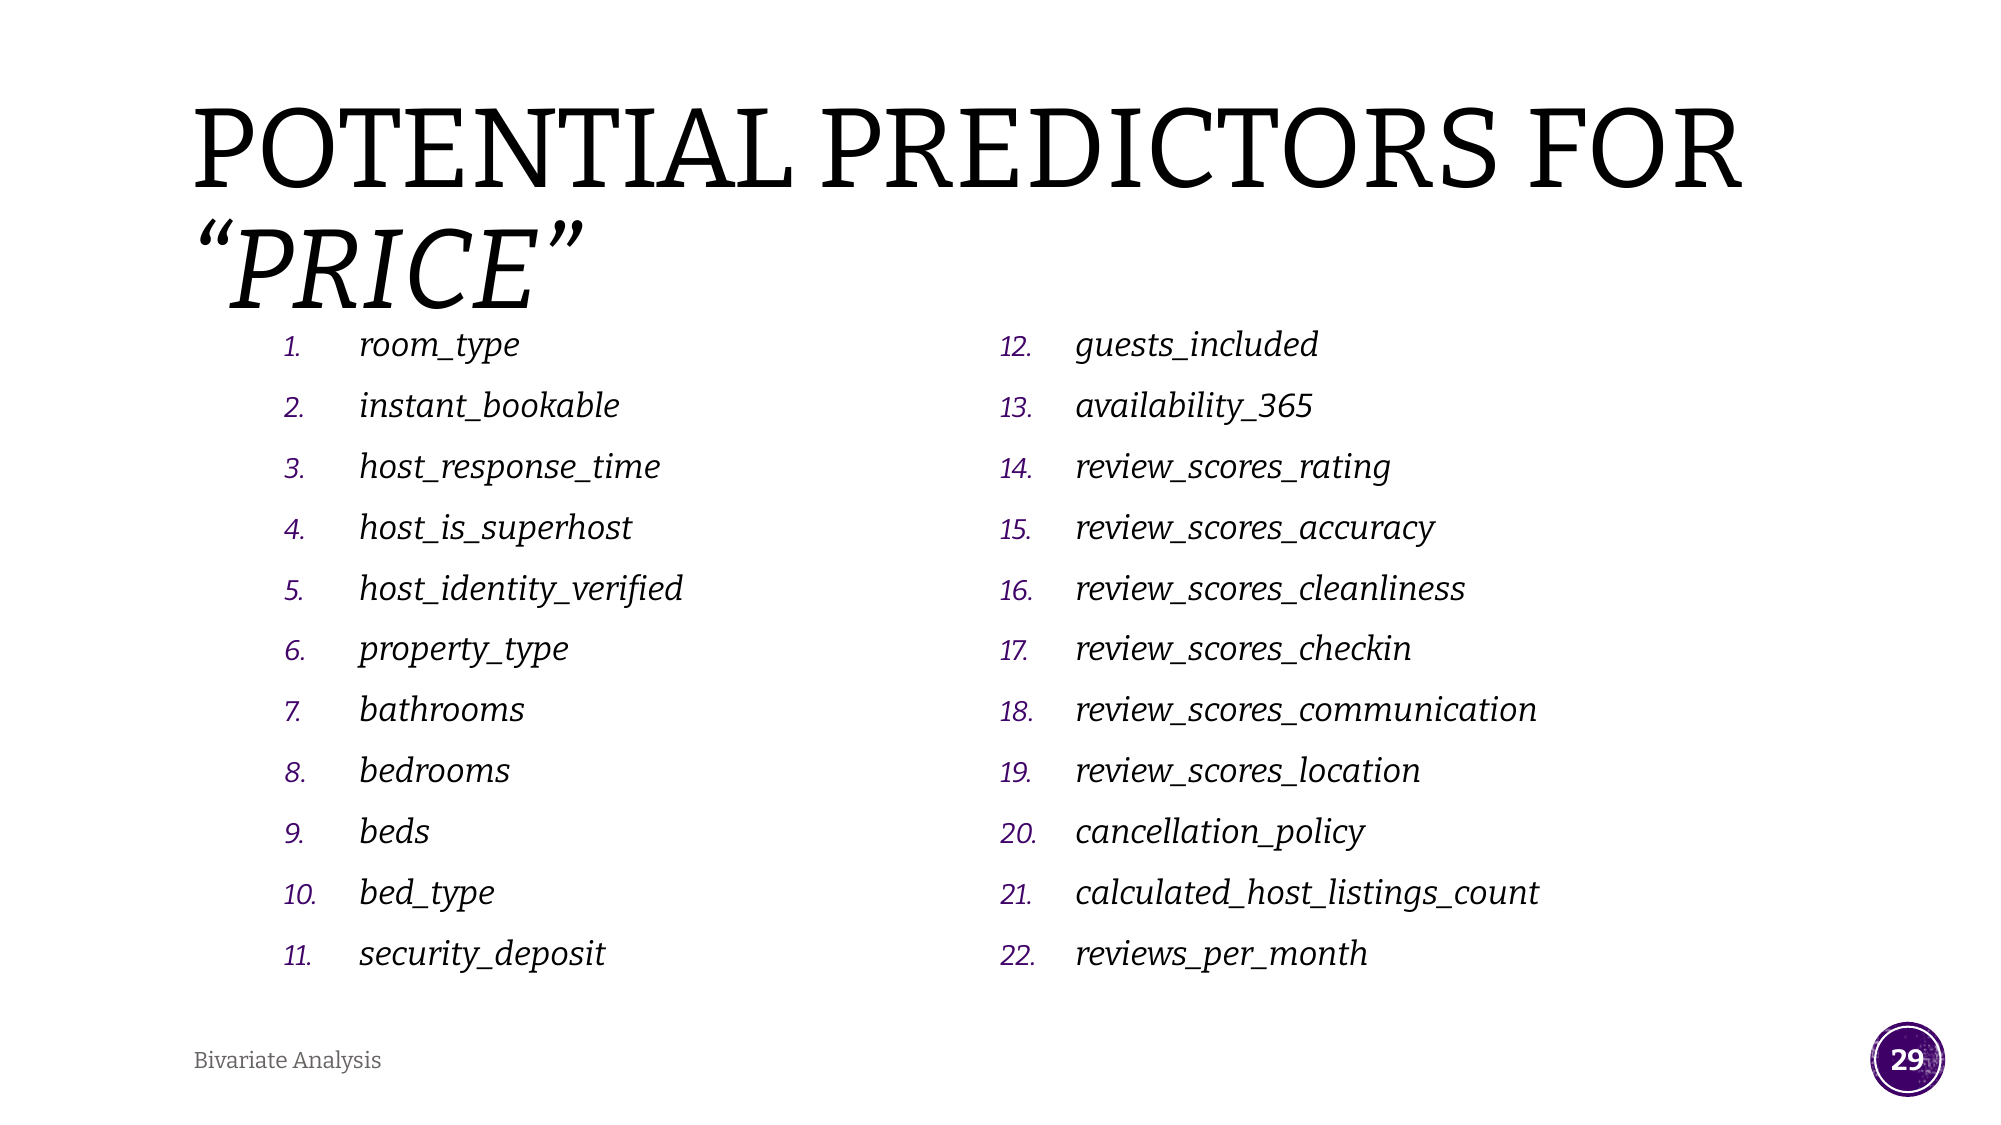

# Potential Predictors for “price”
room_type
instant_bookable
host_response_time
host_is_superhost
host_identity_verified
property_type
bathrooms
bedrooms
beds
bed_type
security_deposit

guests_included
availability_365
review_scores_rating
review_scores_accuracy
review_scores_cleanliness
review_scores_checkin
review_scores_communication
review_scores_location
cancellation_policy
calculated_host_listings_count
reviews_per_month
Bivariate Analysis
29